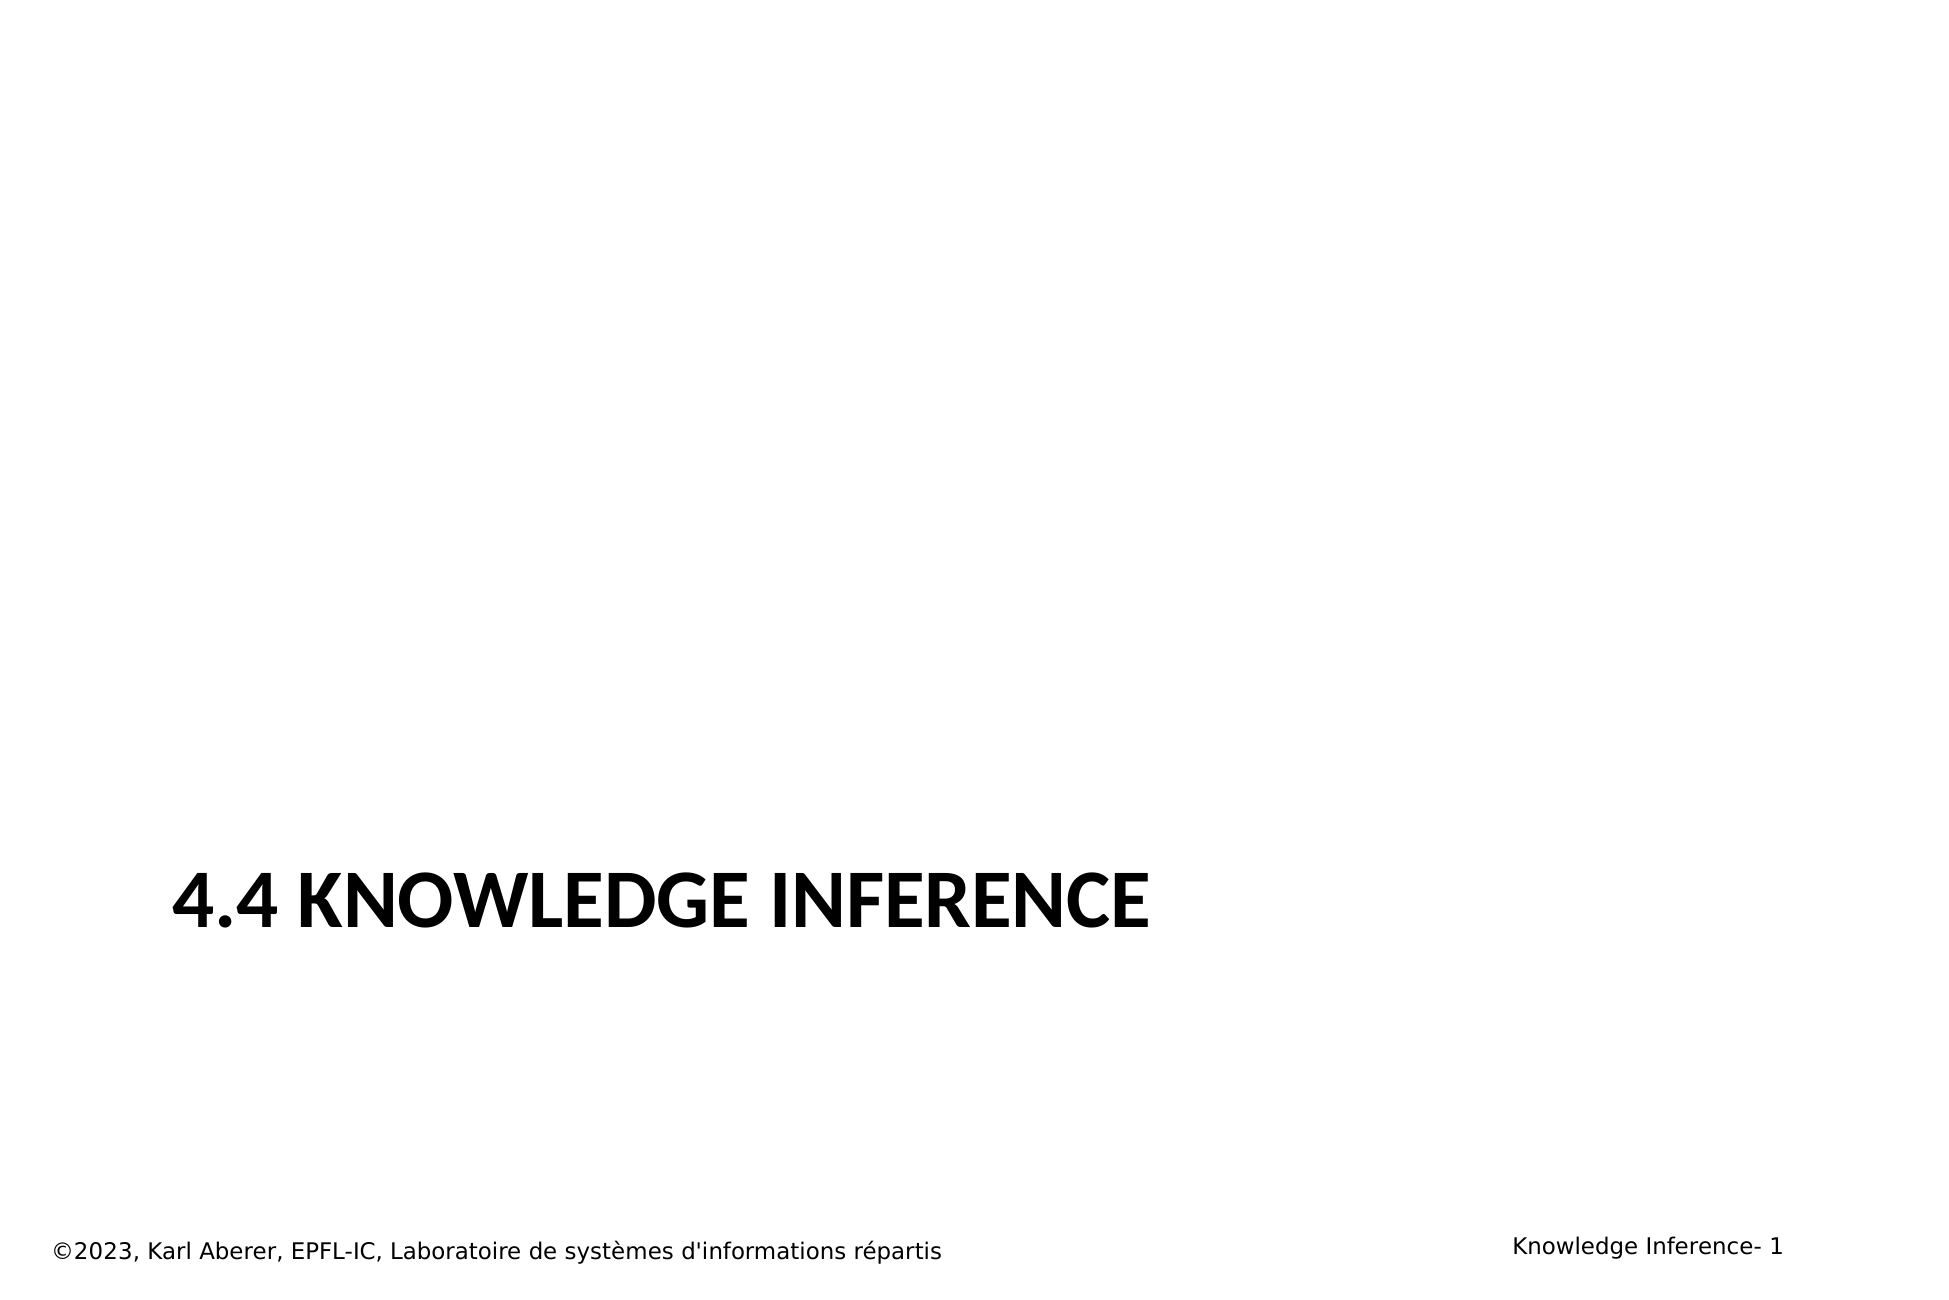

# 4.4 Knowledge Inference
©2023, Karl Aberer, EPFL-IC, Laboratoire de systèmes d'informations répartis